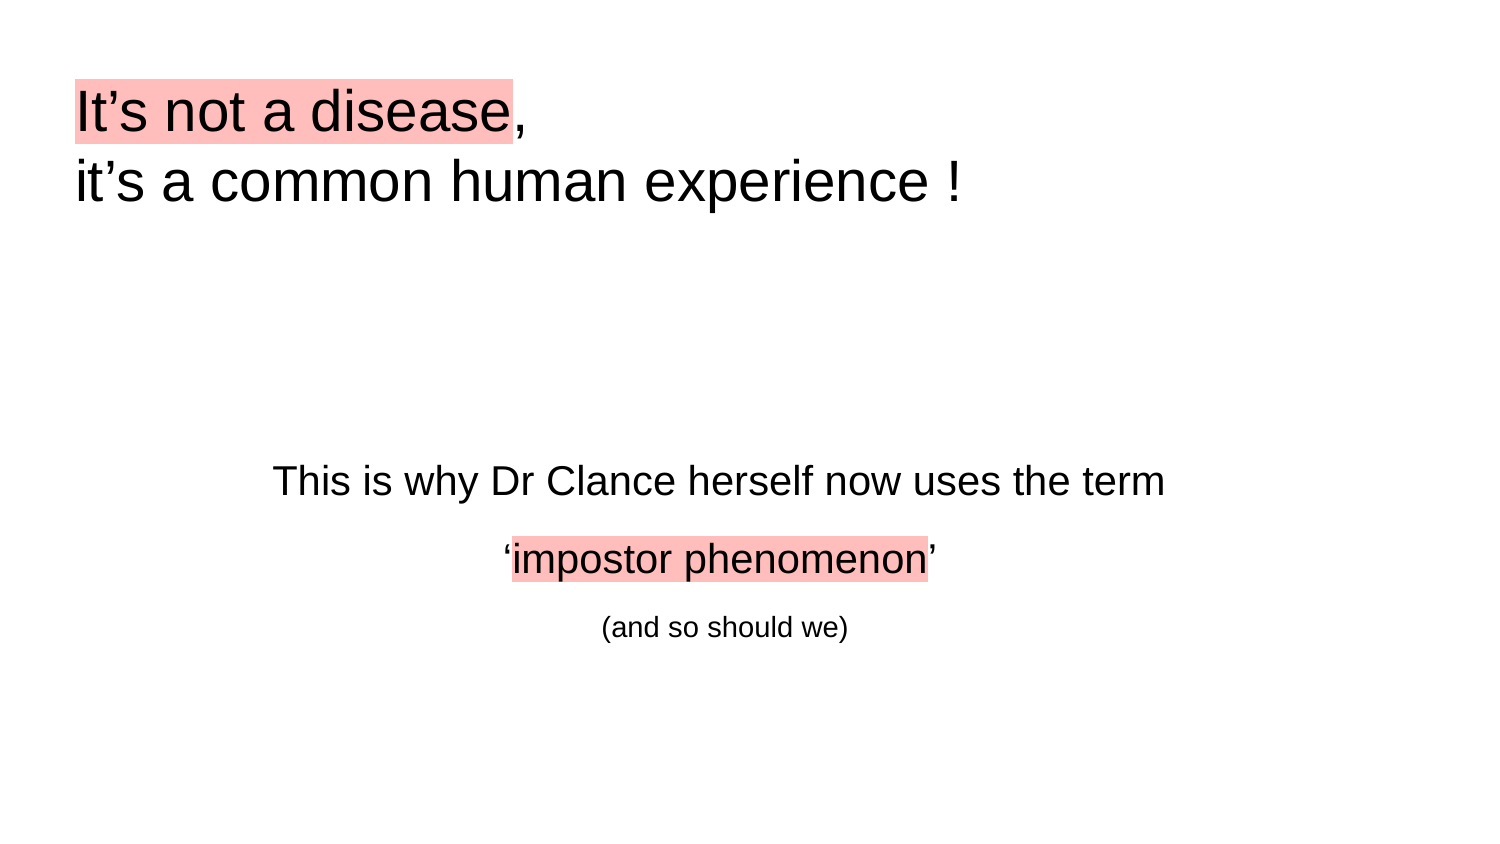

It’s not a disease,
it’s a common human experience !

This is why Dr Clance herself now uses the term
‘impostor phenomenon’
(and so should we)